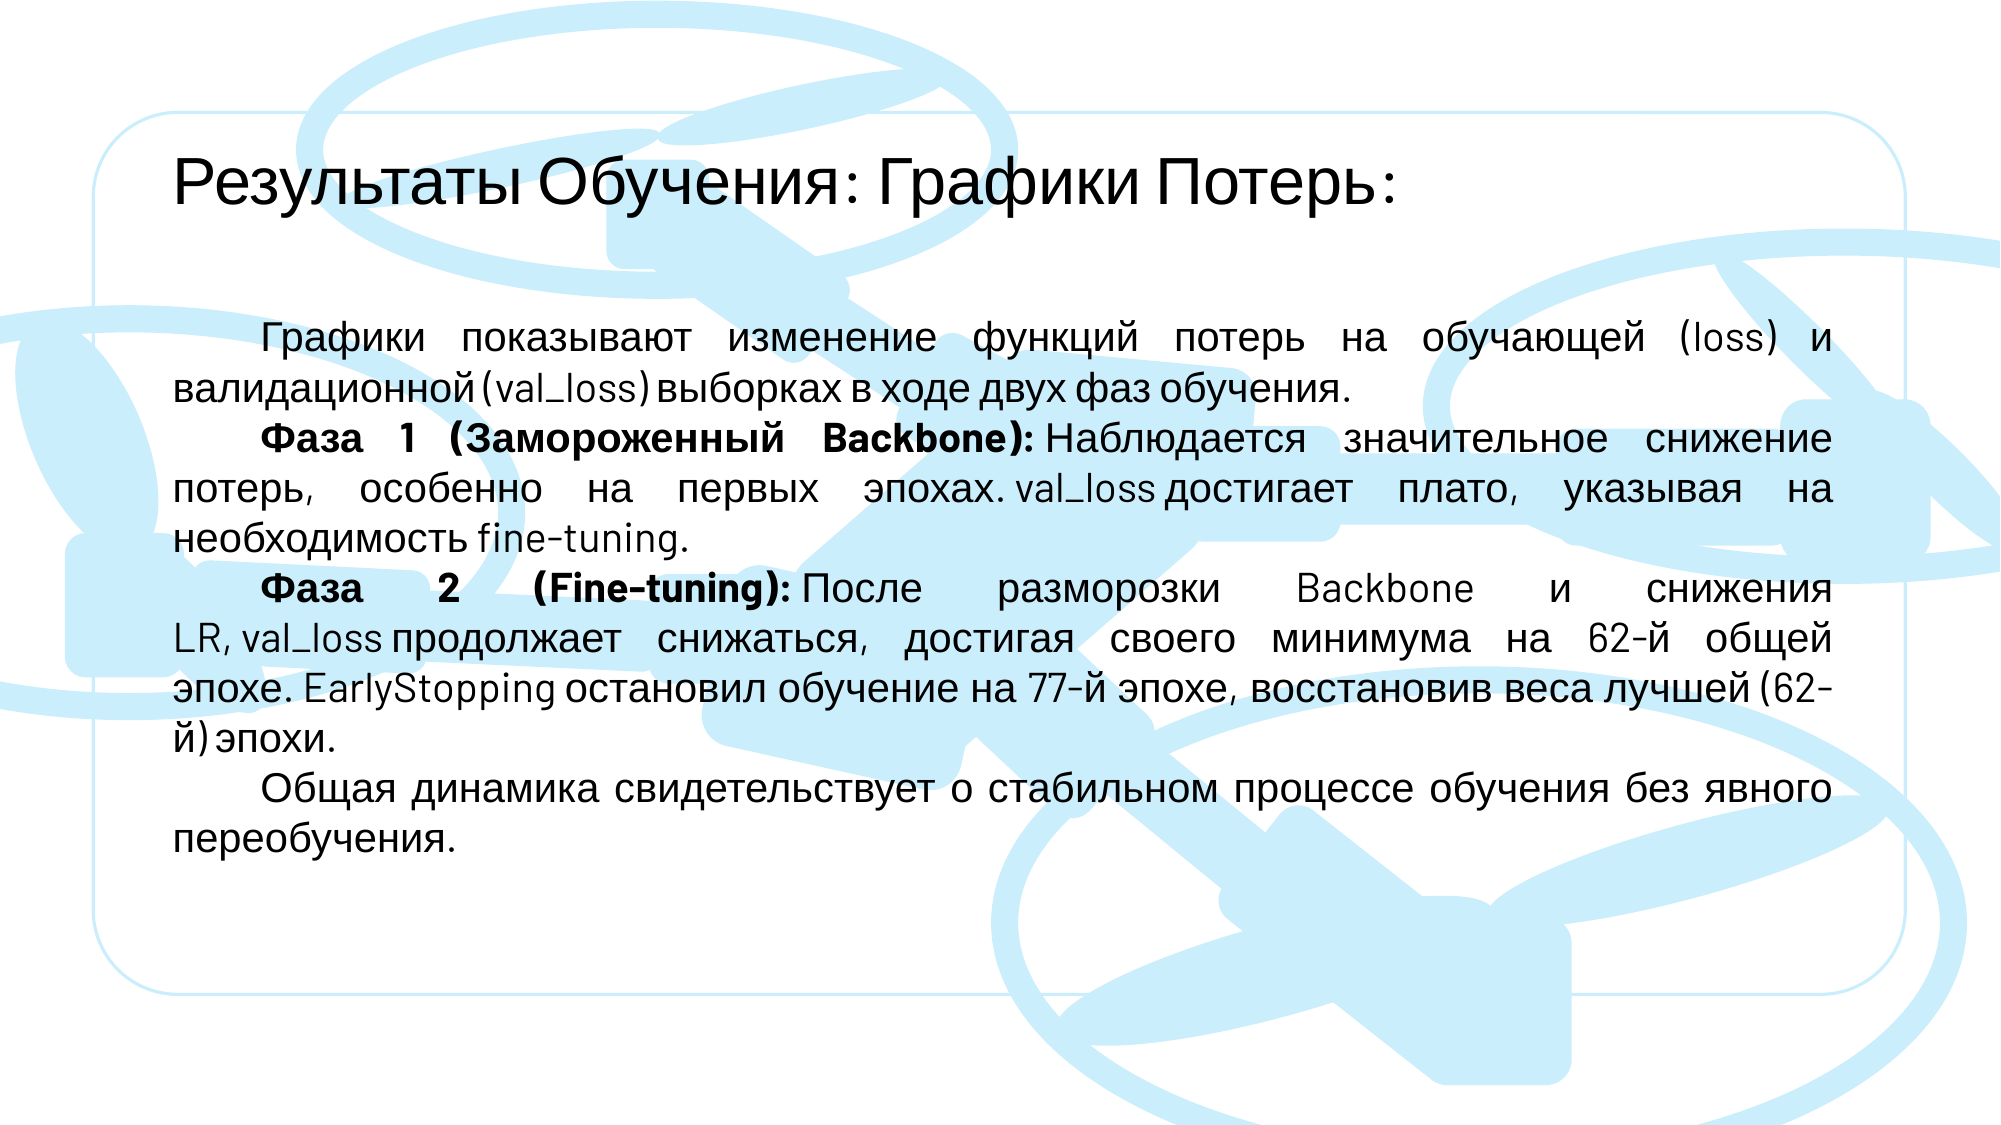

Результаты Обучения: Графики Потерь:
Графики показывают изменение функций потерь на обучающей (loss) и валидационной (val_loss) выборках в ходе двух фаз обучения.
Фаза 1 (Замороженный Backbone): Наблюдается значительное снижение потерь, особенно на первых эпохах. val_loss достигает плато, указывая на необходимость fine-tuning.
Фаза 2 (Fine-tuning): После разморозки Backbone и снижения LR, val_loss продолжает снижаться, достигая своего минимума на 62-й общей эпохе. EarlyStopping остановил обучение на 77-й эпохе, восстановив веса лучшей (62-й) эпохи.
Общая динамика свидетельствует о стабильном процессе обучения без явного переобучения.